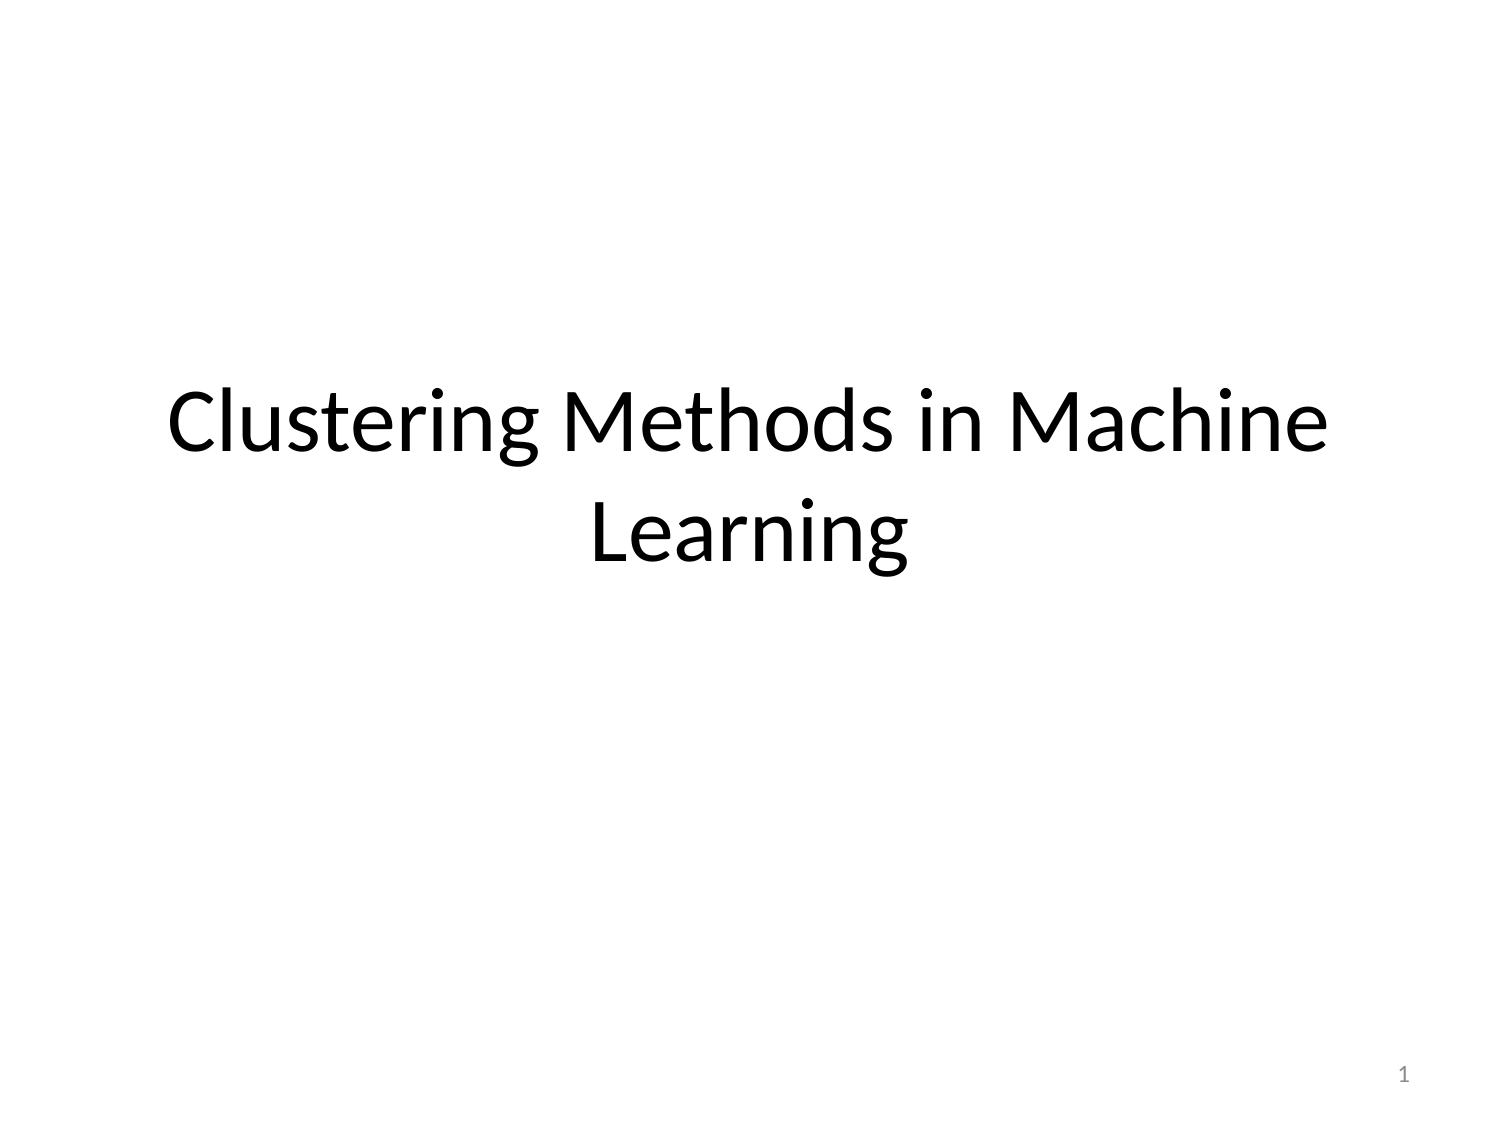

# Clustering Methods in Machine Learning
1